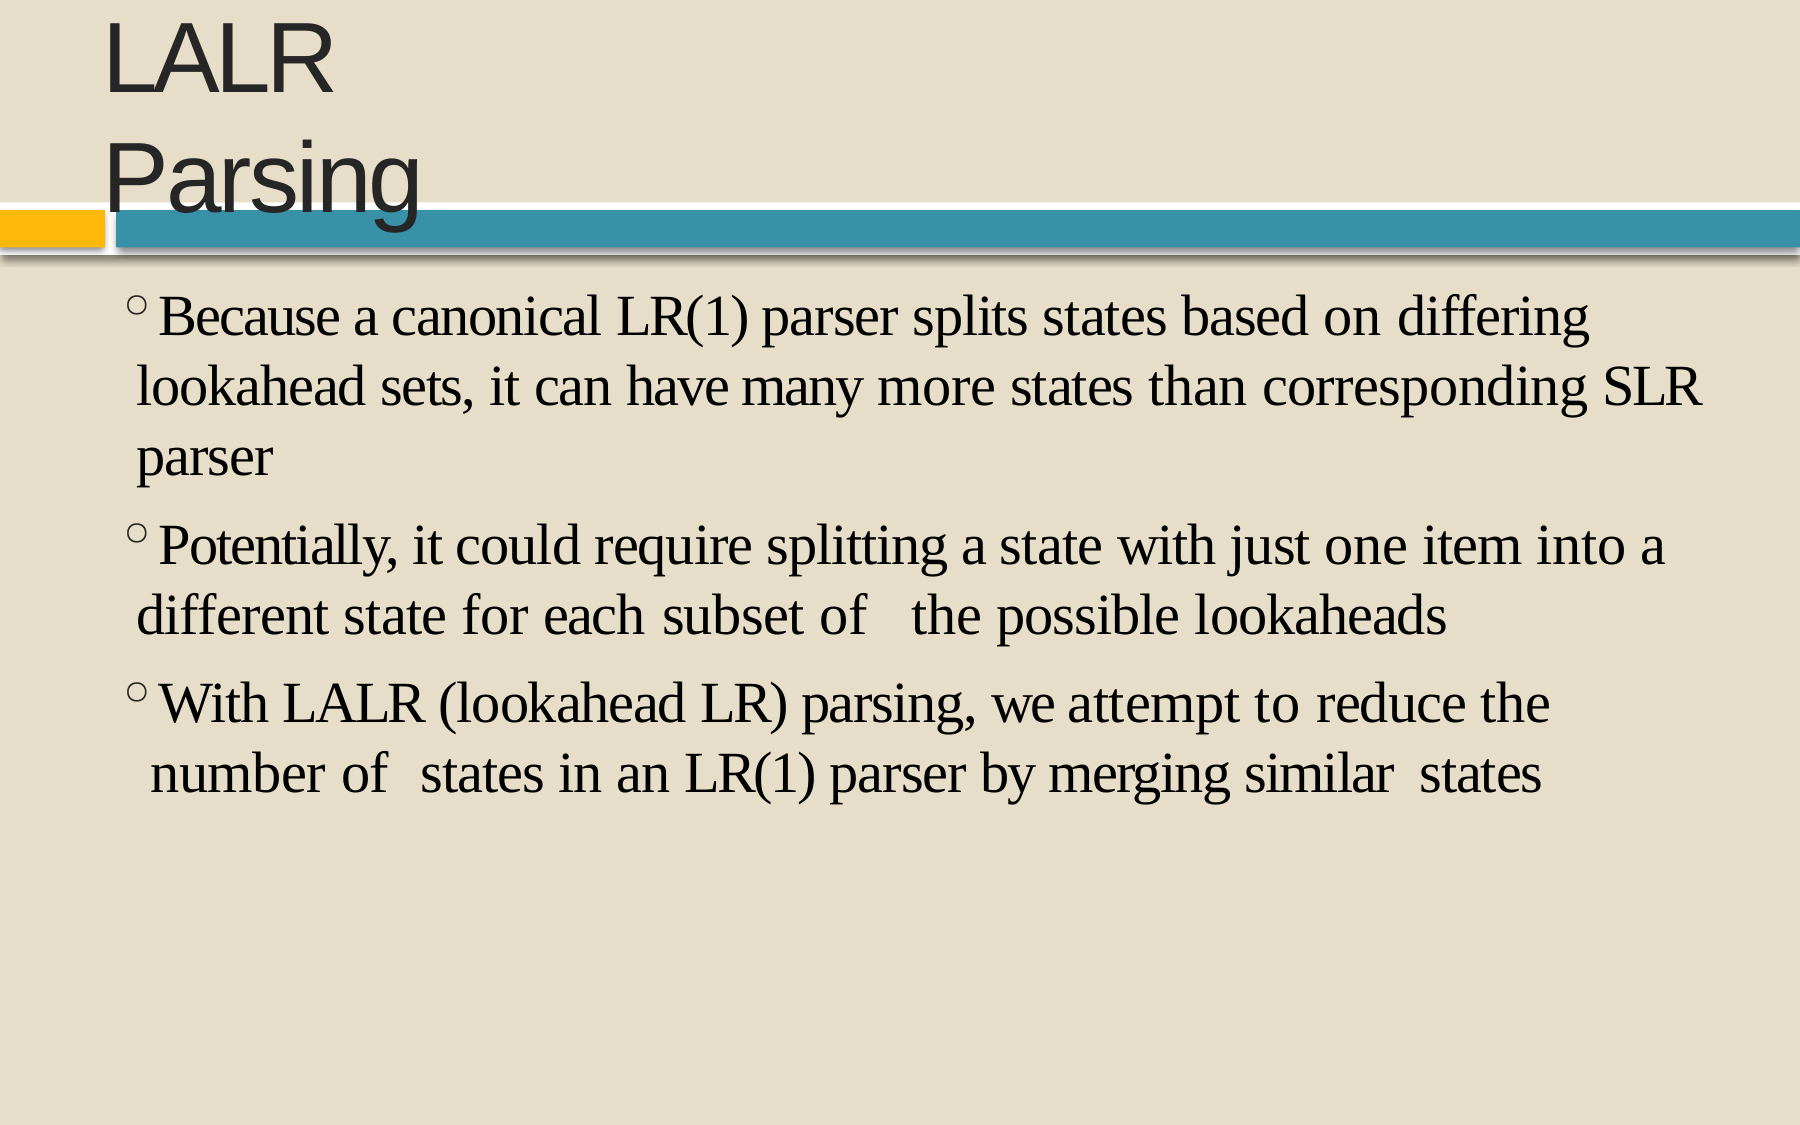

# LALR Parsing
Because a canonical LR(1) parser splits states based on differing  lookahead sets, it can have many more states than corresponding SLR  parser
Potentially, it could require splitting a state with just one item into a  different state for each subset of	the possible lookaheads
With LALR (lookahead LR) parsing, we attempt to reduce the  number of	states in an LR(1) parser by merging similar states